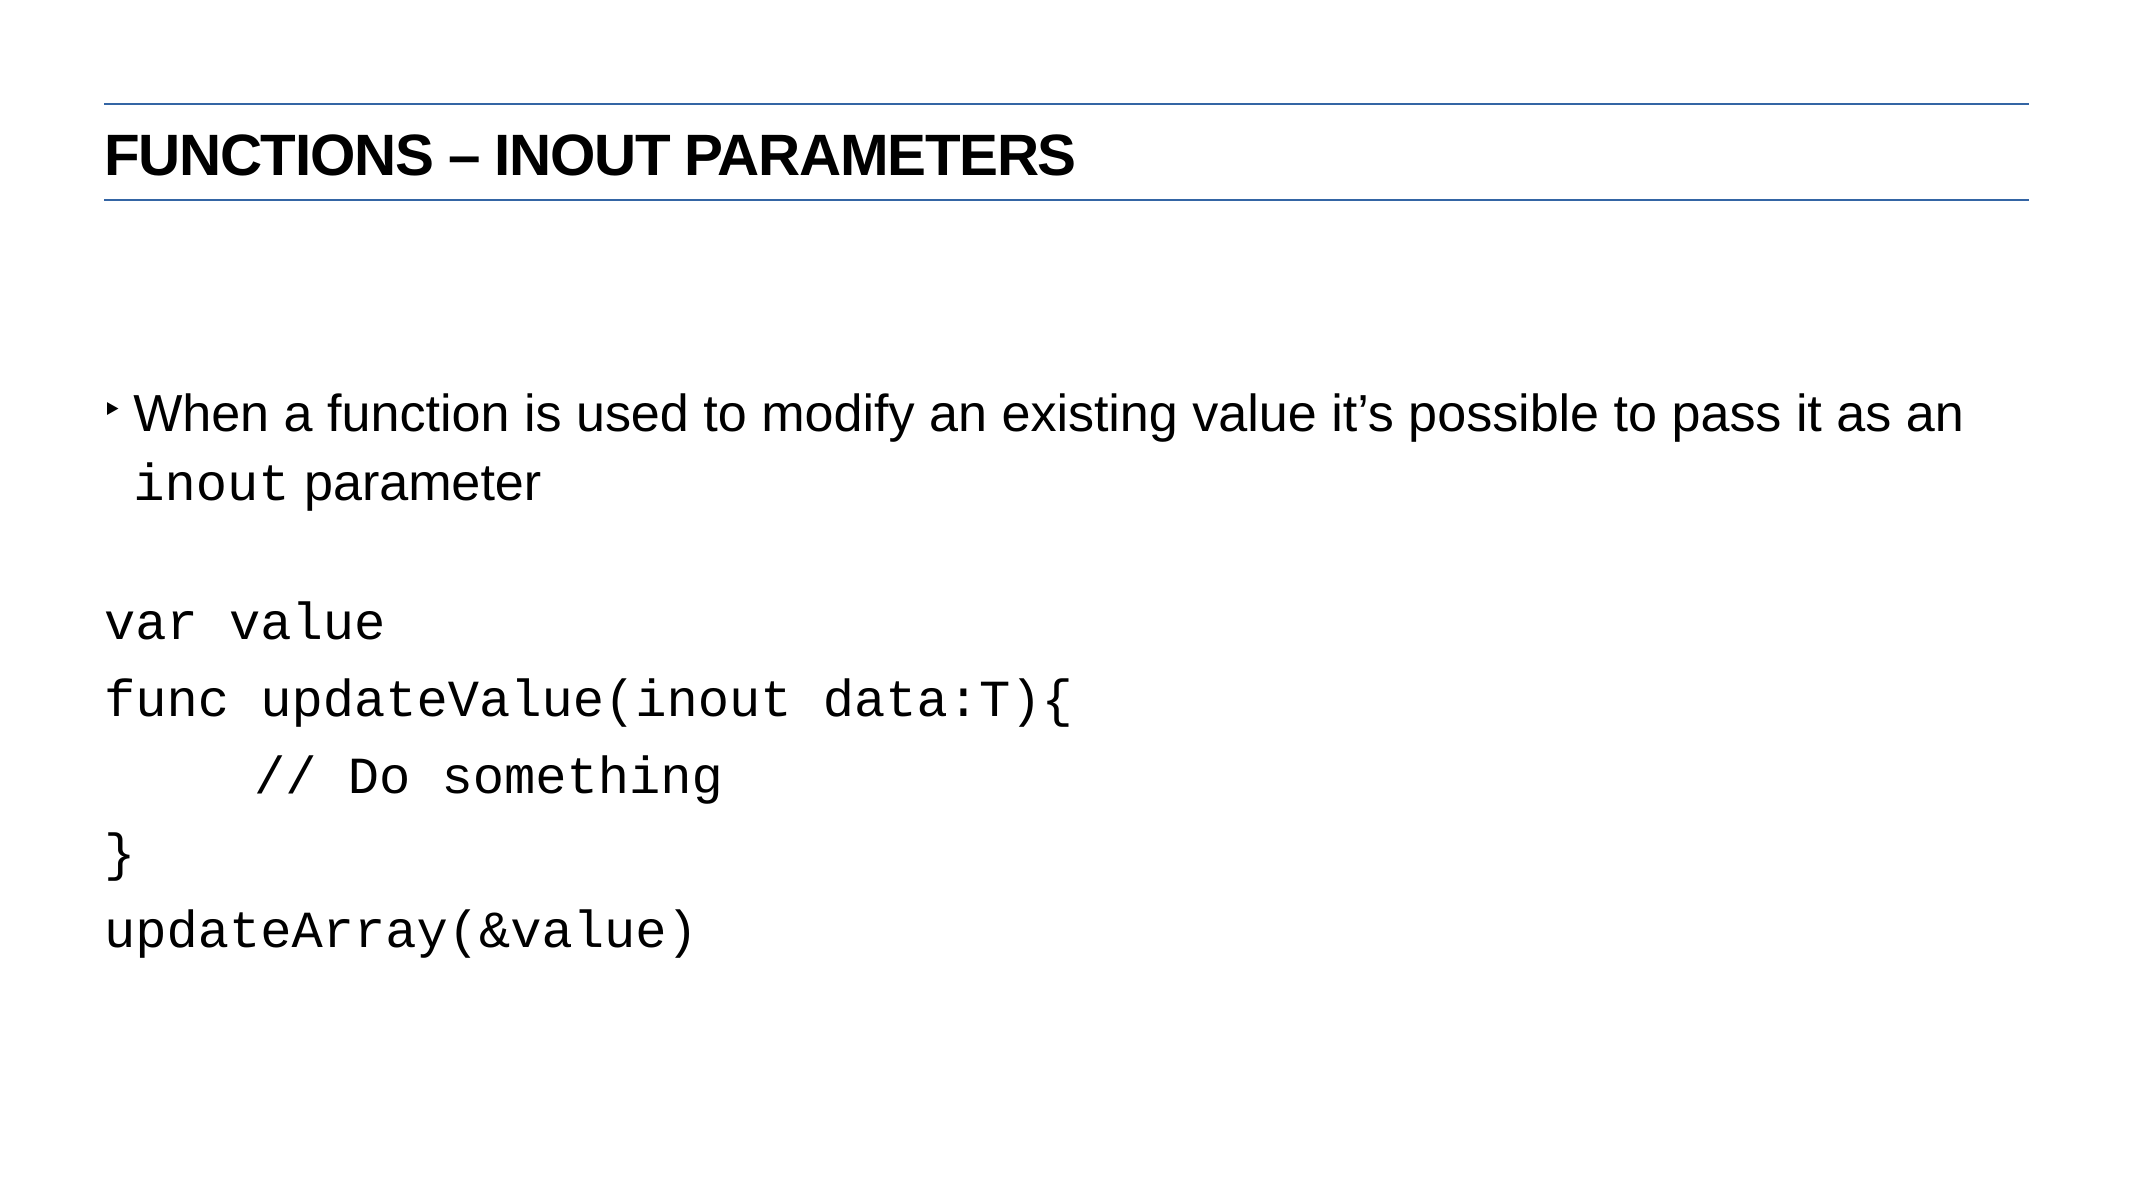

Functions – inout parameters

When a function is used to modify an existing value it’s possible to pass it as an inout parameter
var value
func updateValue(inout data:T){
	// Do something
}
updateArray(&value)